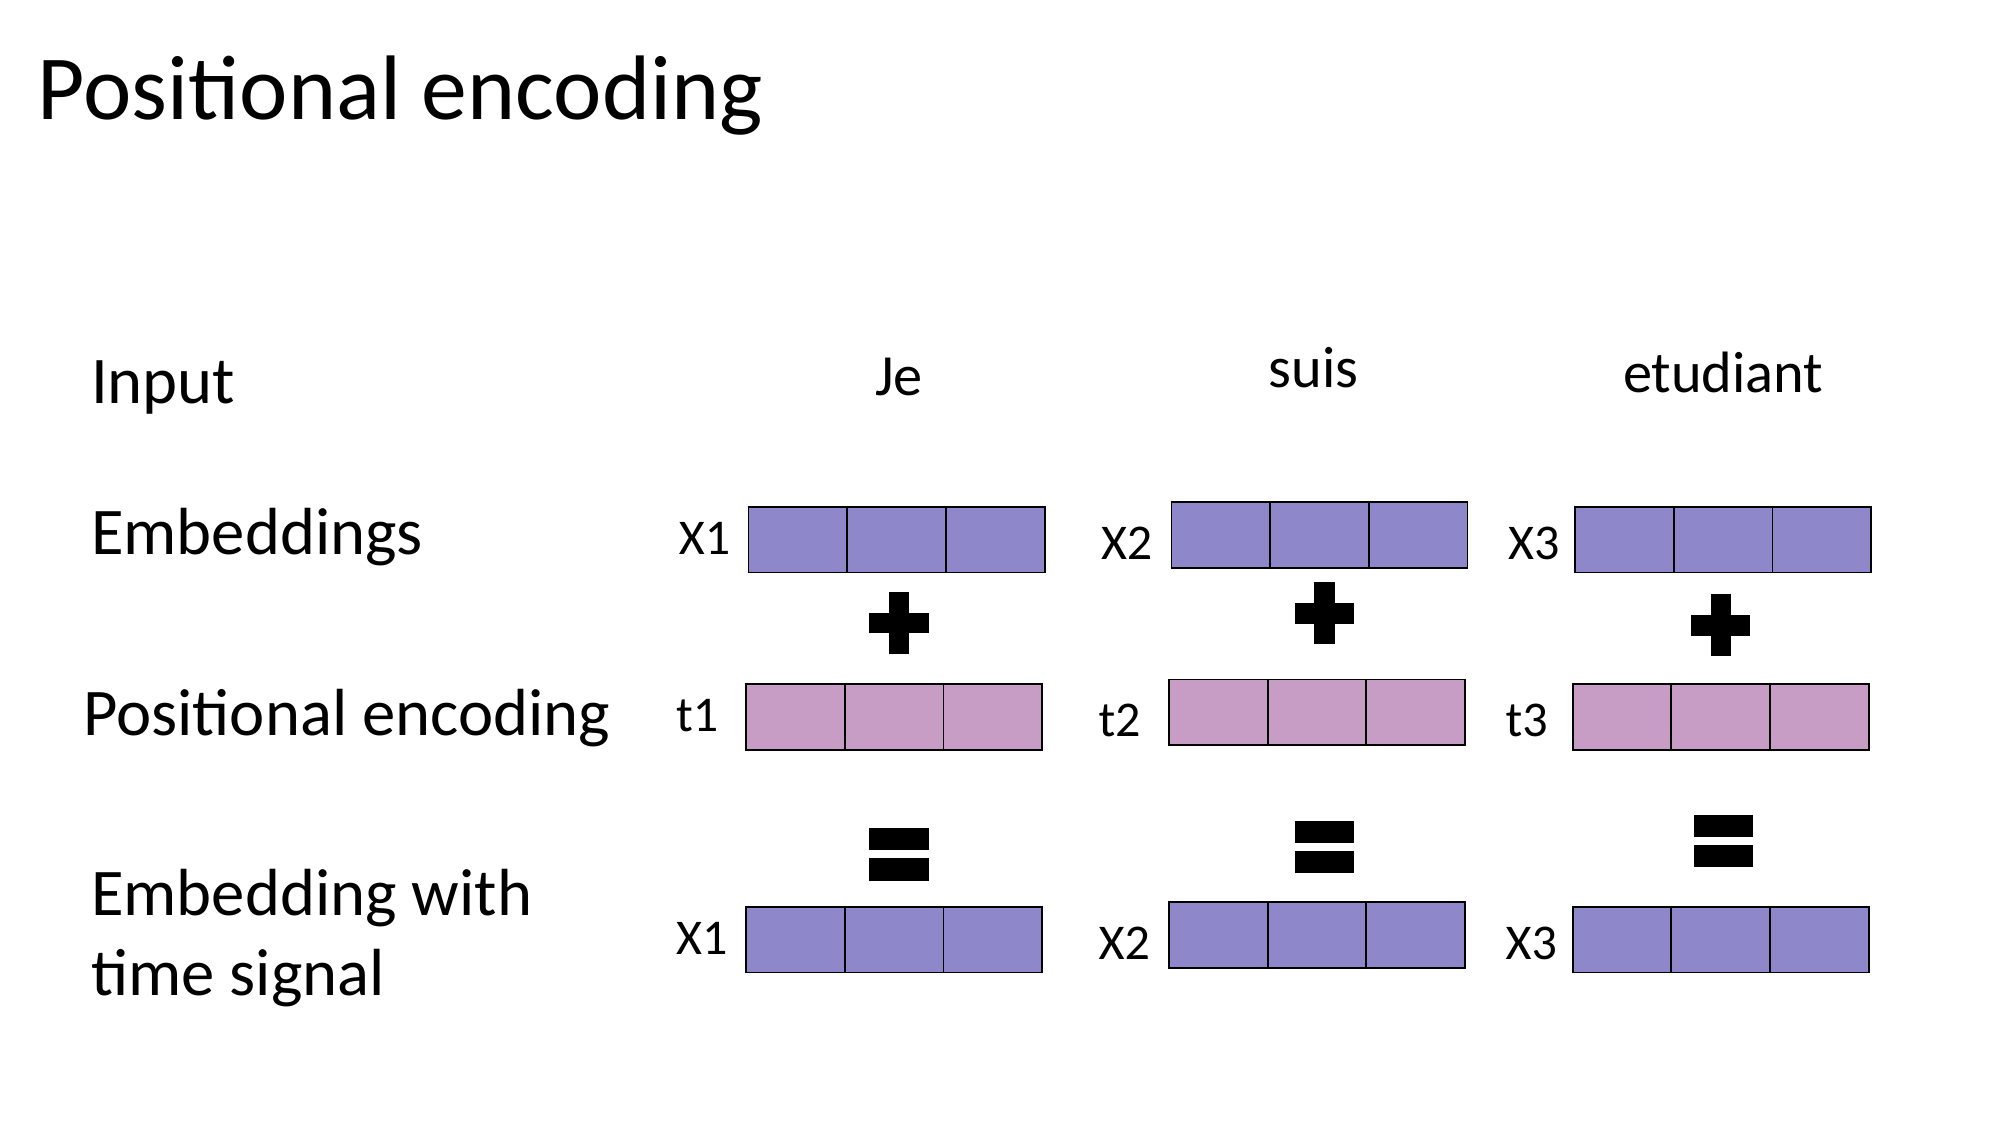

Positional encoding
suis
etudiant
Input
Je
Embeddings
X1
X2
X3
|  |  |  |
| --- | --- | --- |
|  |  |  |
| --- | --- | --- |
|  |  |  |
| --- | --- | --- |

Positional encoding
t1
t2
t3
|  |  |  |
| --- | --- | --- |
|  |  |  |
| --- | --- | --- |
|  |  |  |
| --- | --- | --- |

Embedding with time signal
X1
X2
X3
|  |  |  |
| --- | --- | --- |
|  |  |  |
| --- | --- | --- |
|  |  |  |
| --- | --- | --- |